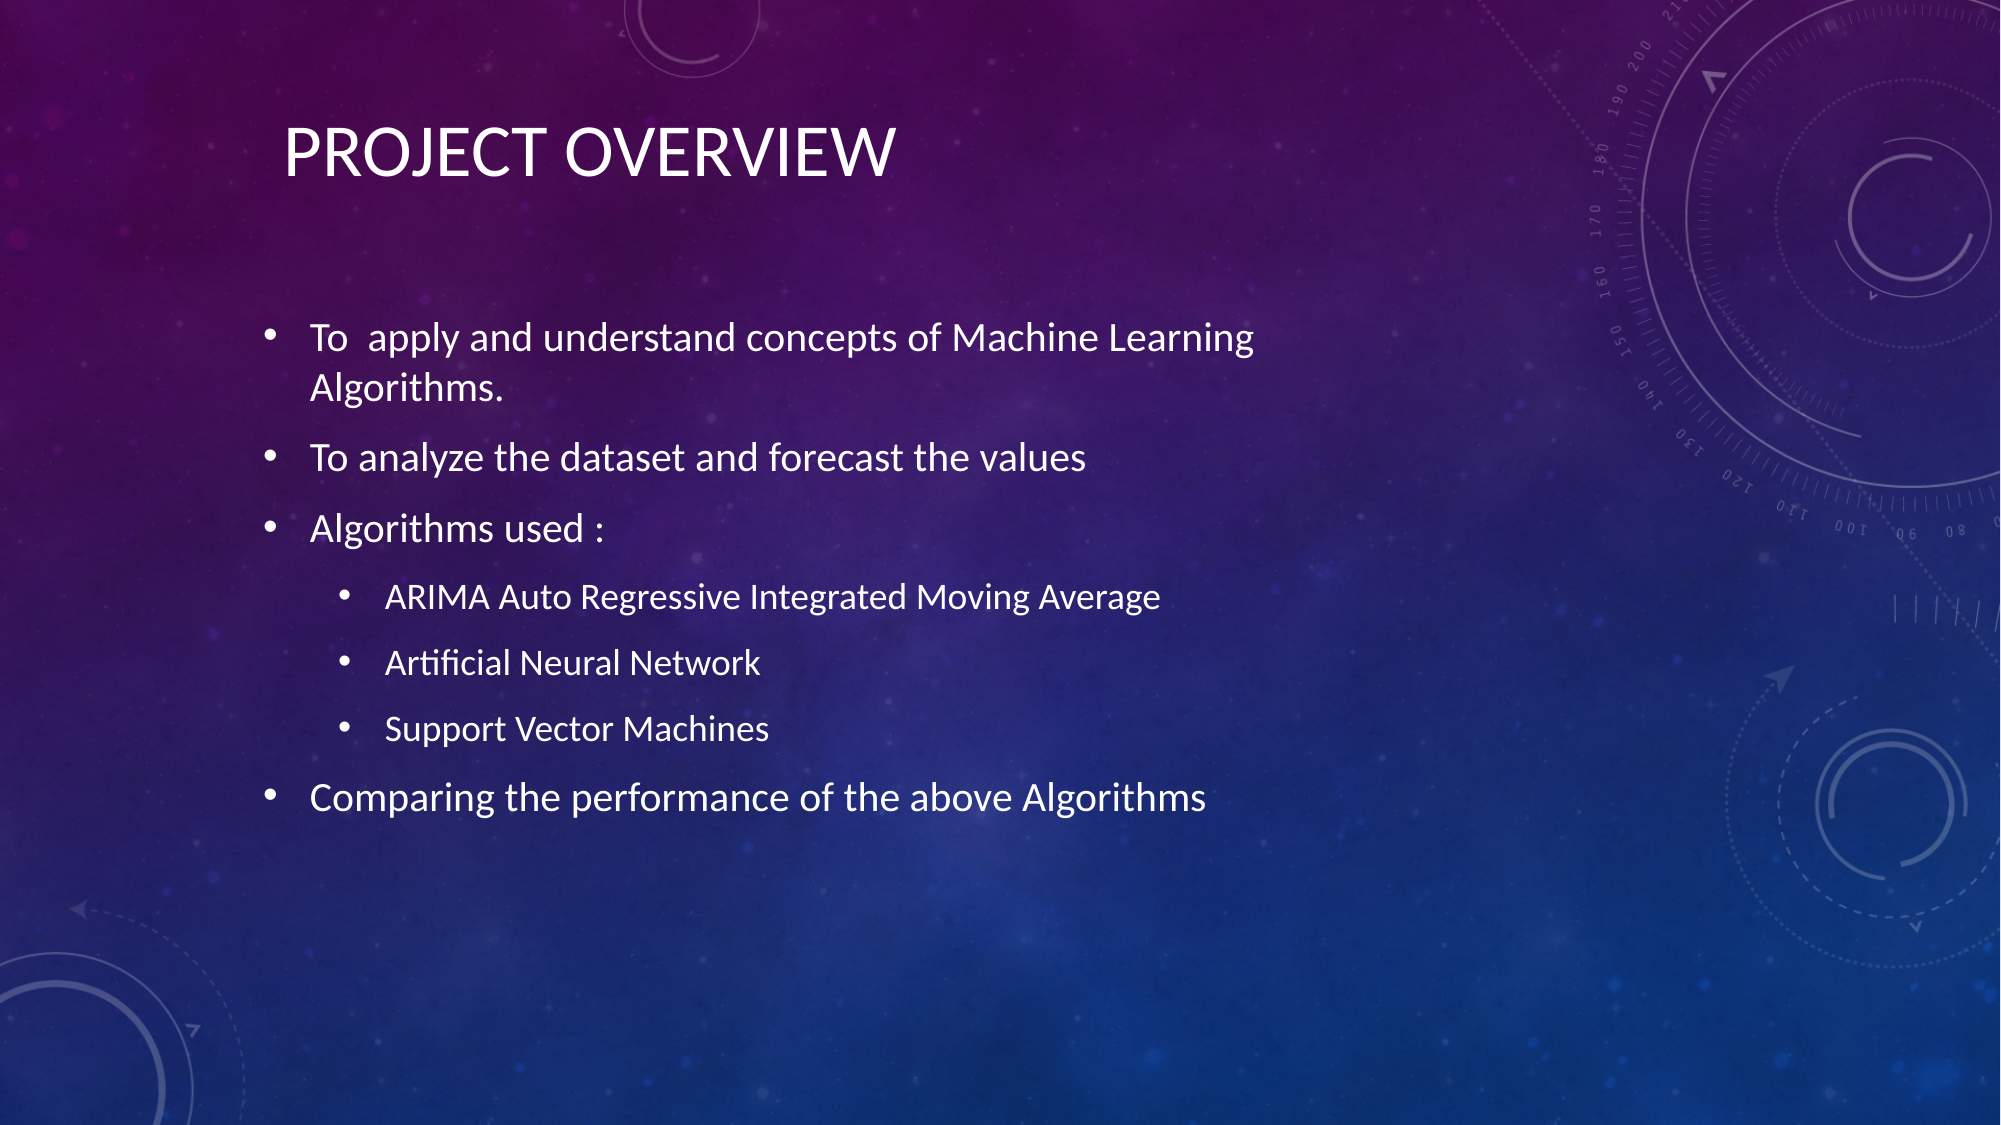

# Project Overview
To  apply and understand concepts of Machine Learning Algorithms.
To analyze the dataset and forecast the values
Algorithms used :
ARIMA Auto Regressive Integrated Moving Average
Artificial Neural Network
Support Vector Machines
Comparing the performance of the above Algorithms